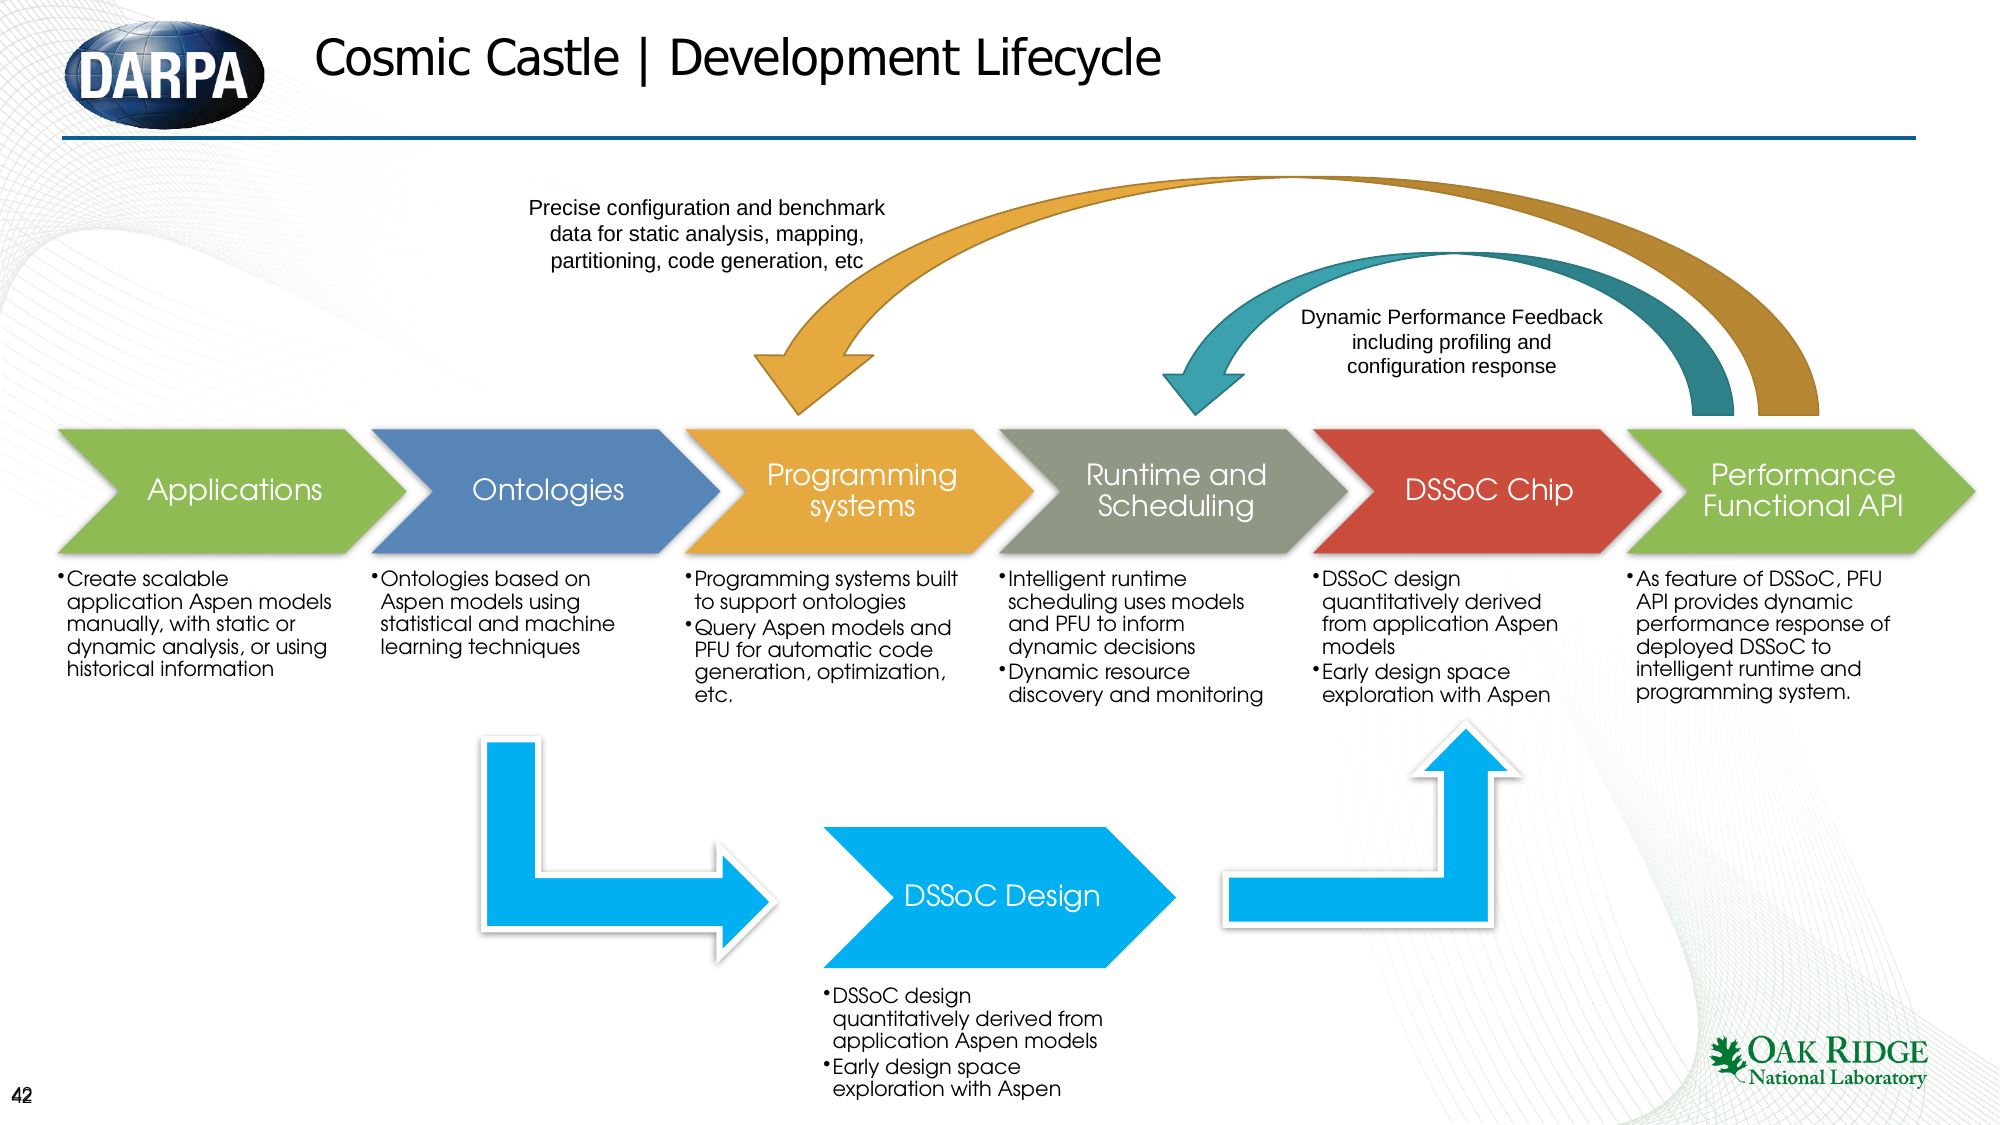

# Cosmic Castle | Development Lifecycle

Precise configuration and benchmark data for static analysis, mapping, partitioning, code generation, etc

Dynamic Performance Feedback including profiling and configuration response
Applications
Create scalable application Aspen models manually, with static or dynamic analysis, or using historical information
Ontologies
Ontologies based on Aspen models using statistical and machine learning techniques
Programming systems
Programming systems built to support ontologies
Query Aspen models and PFU for automatic code generation, optimization, etc.
Runtime and Scheduling
Intelligent runtime  scheduling uses models and PFU to inform dynamic decisions
Dynamic resource discovery and monitoring
DSSoC Chip
DSSoC design quantitatively derived from application Aspen models
Early design space exploration with Aspen
Performance Functional API
As feature of DSSoC, PFU API provides dynamic performance response of deployed DSSoC to intelligent runtime and programming system.

DSSoC Design
DSSoC design quantitatively derived from application Aspen models
Early design space exploration with Aspen